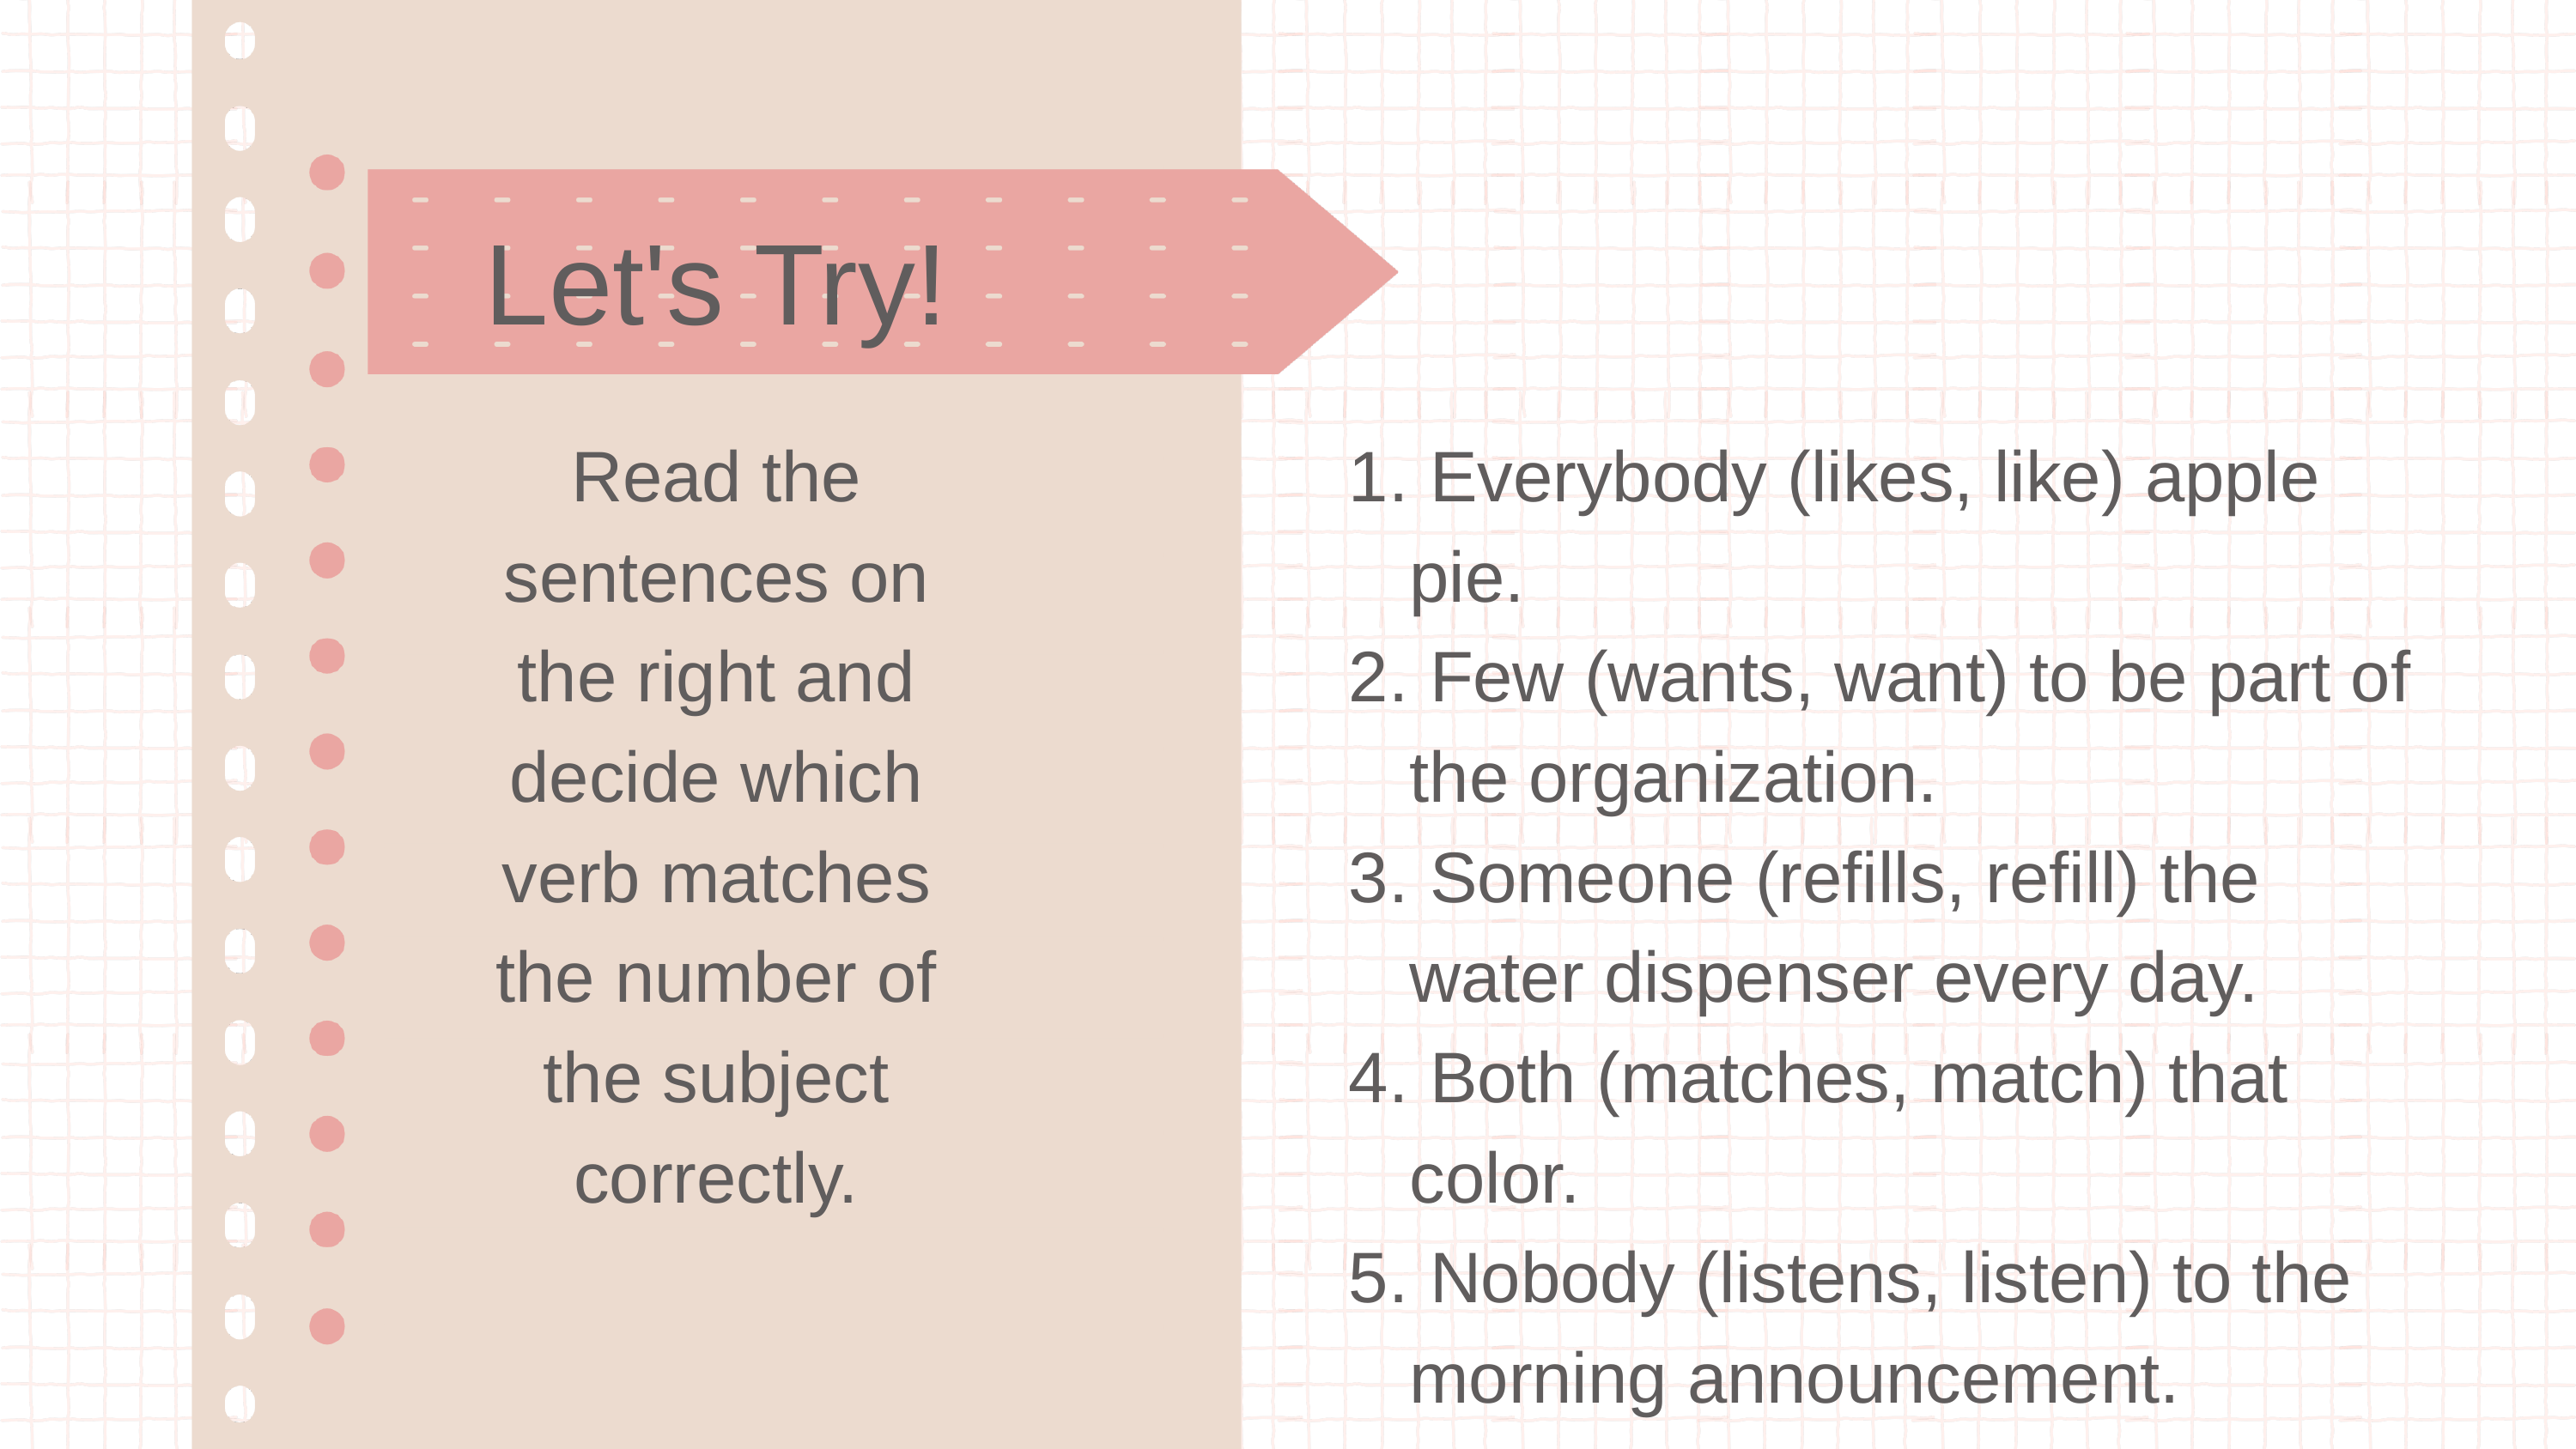

Let's Try!
Read the sentences on the right and decide which verb matches the number of the subject correctly.
 Everybody (likes, like) apple pie.
 Few (wants, want) to be part of the organization.
 Someone (refills, refill) the water dispenser every day.
 Both (matches, match) that color.
 Nobody (listens, listen) to the morning announcement.